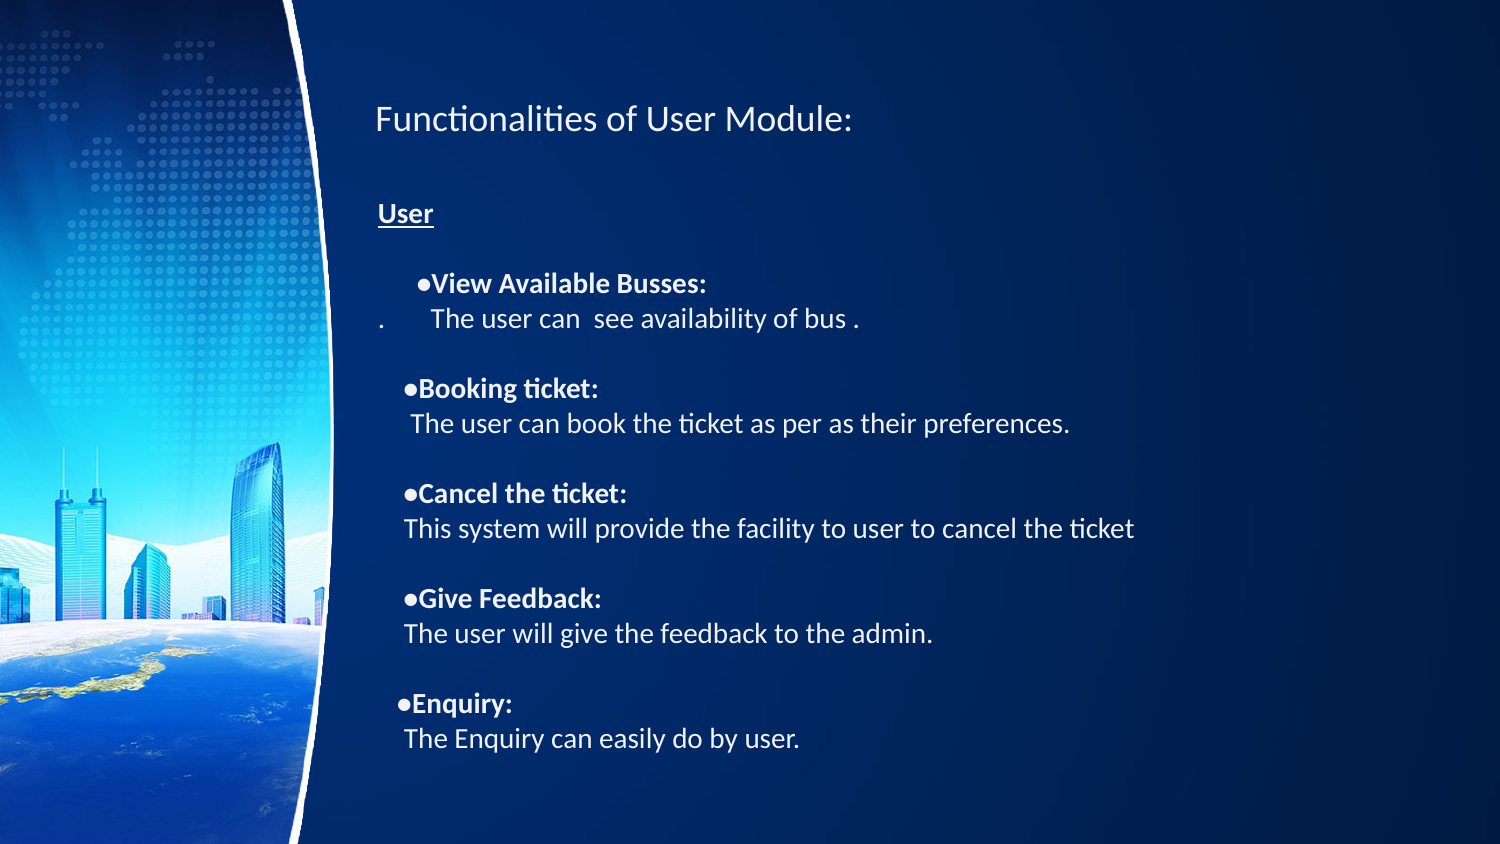

# Functionalities of User Module:
User

      •View Available Busses:
.       The user can  see availability of bus .

    •Booking ticket:
     The user can book the ticket as per as their preferences.

    •Cancel the ticket:
    This system will provide the facility to user to cancel the ticket

    •Give Feedback:
    The user will give the feedback to the admin.

   •Enquiry:
    The Enquiry can easily do by user.